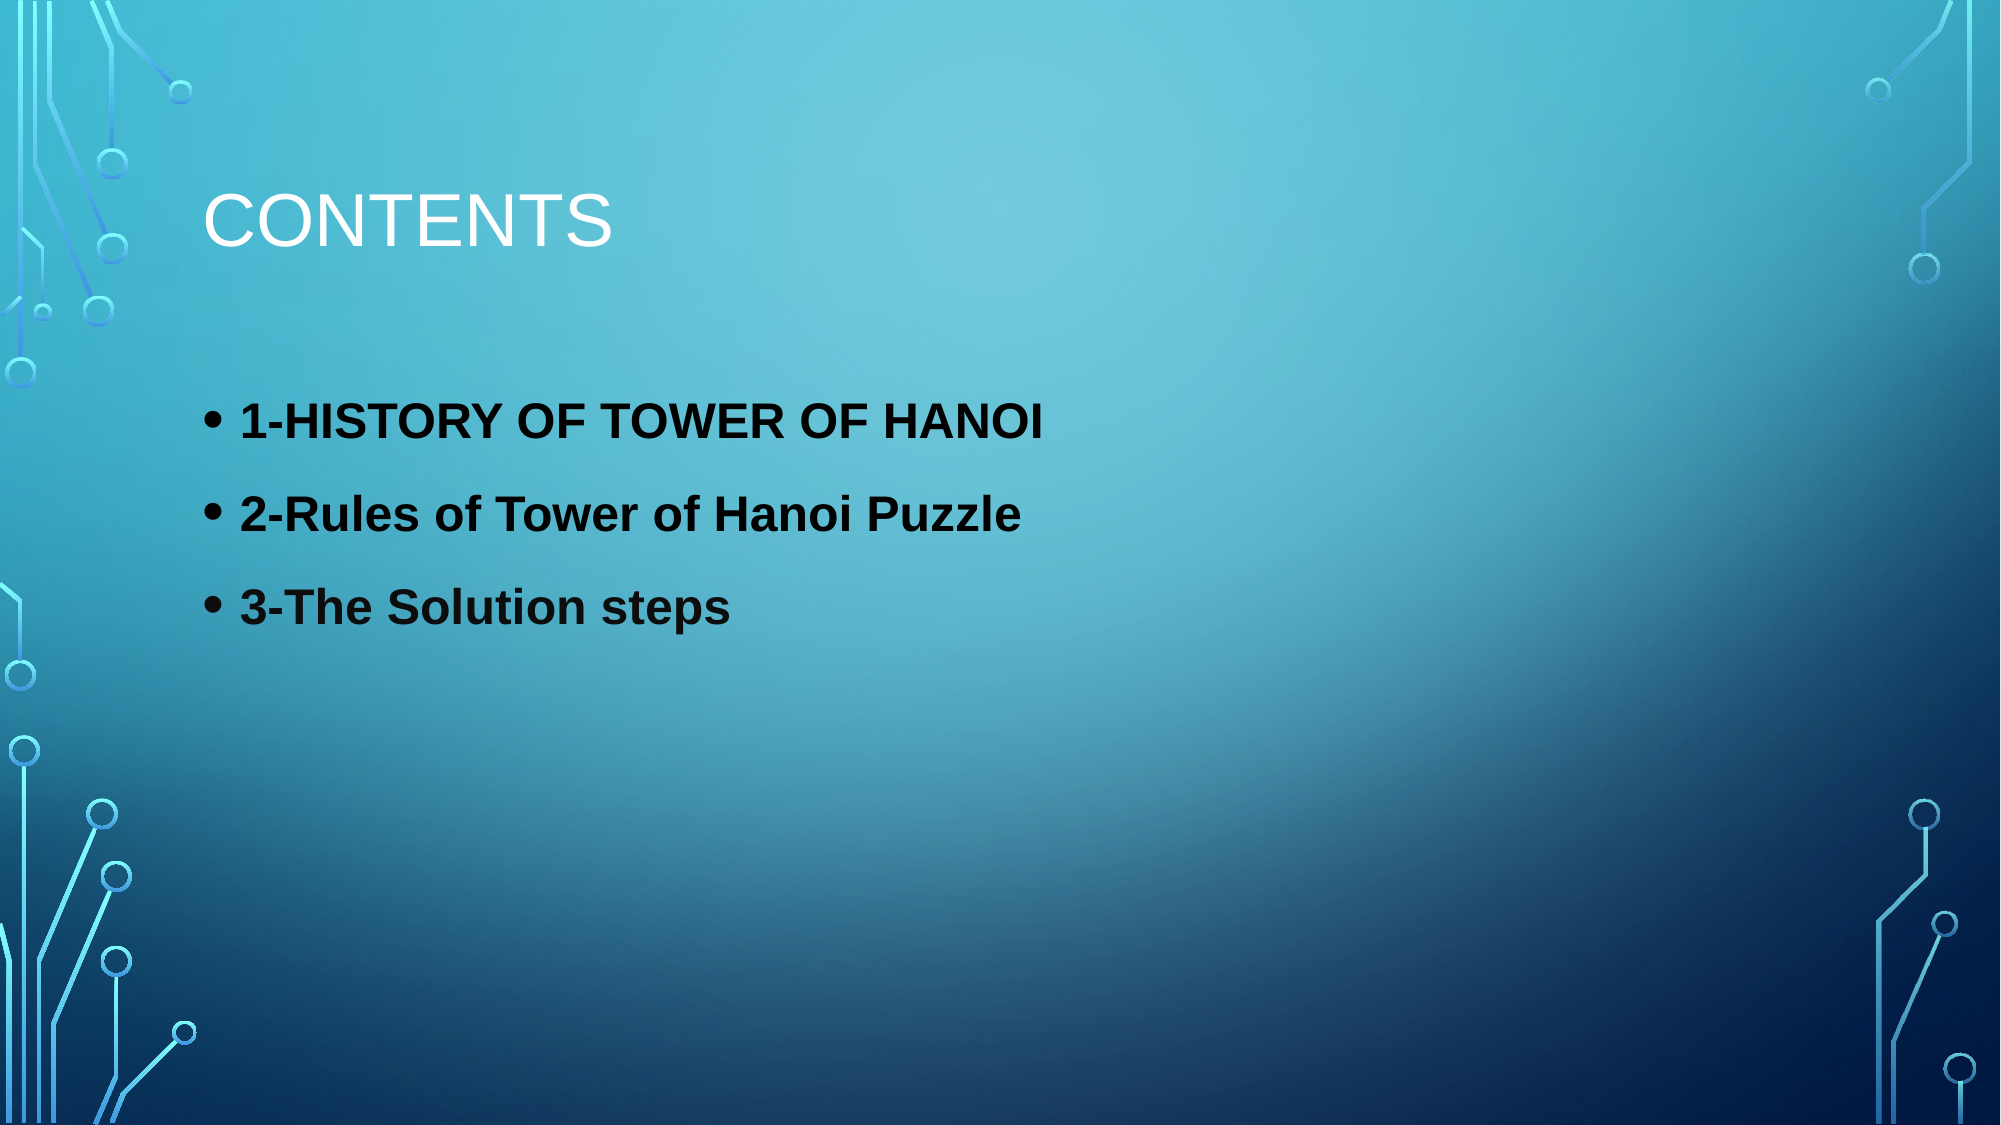

# Contents
1-HISTORY OF TOWER OF HANOI
2-Rules of Tower of Hanoi Puzzle
3-The Solution steps